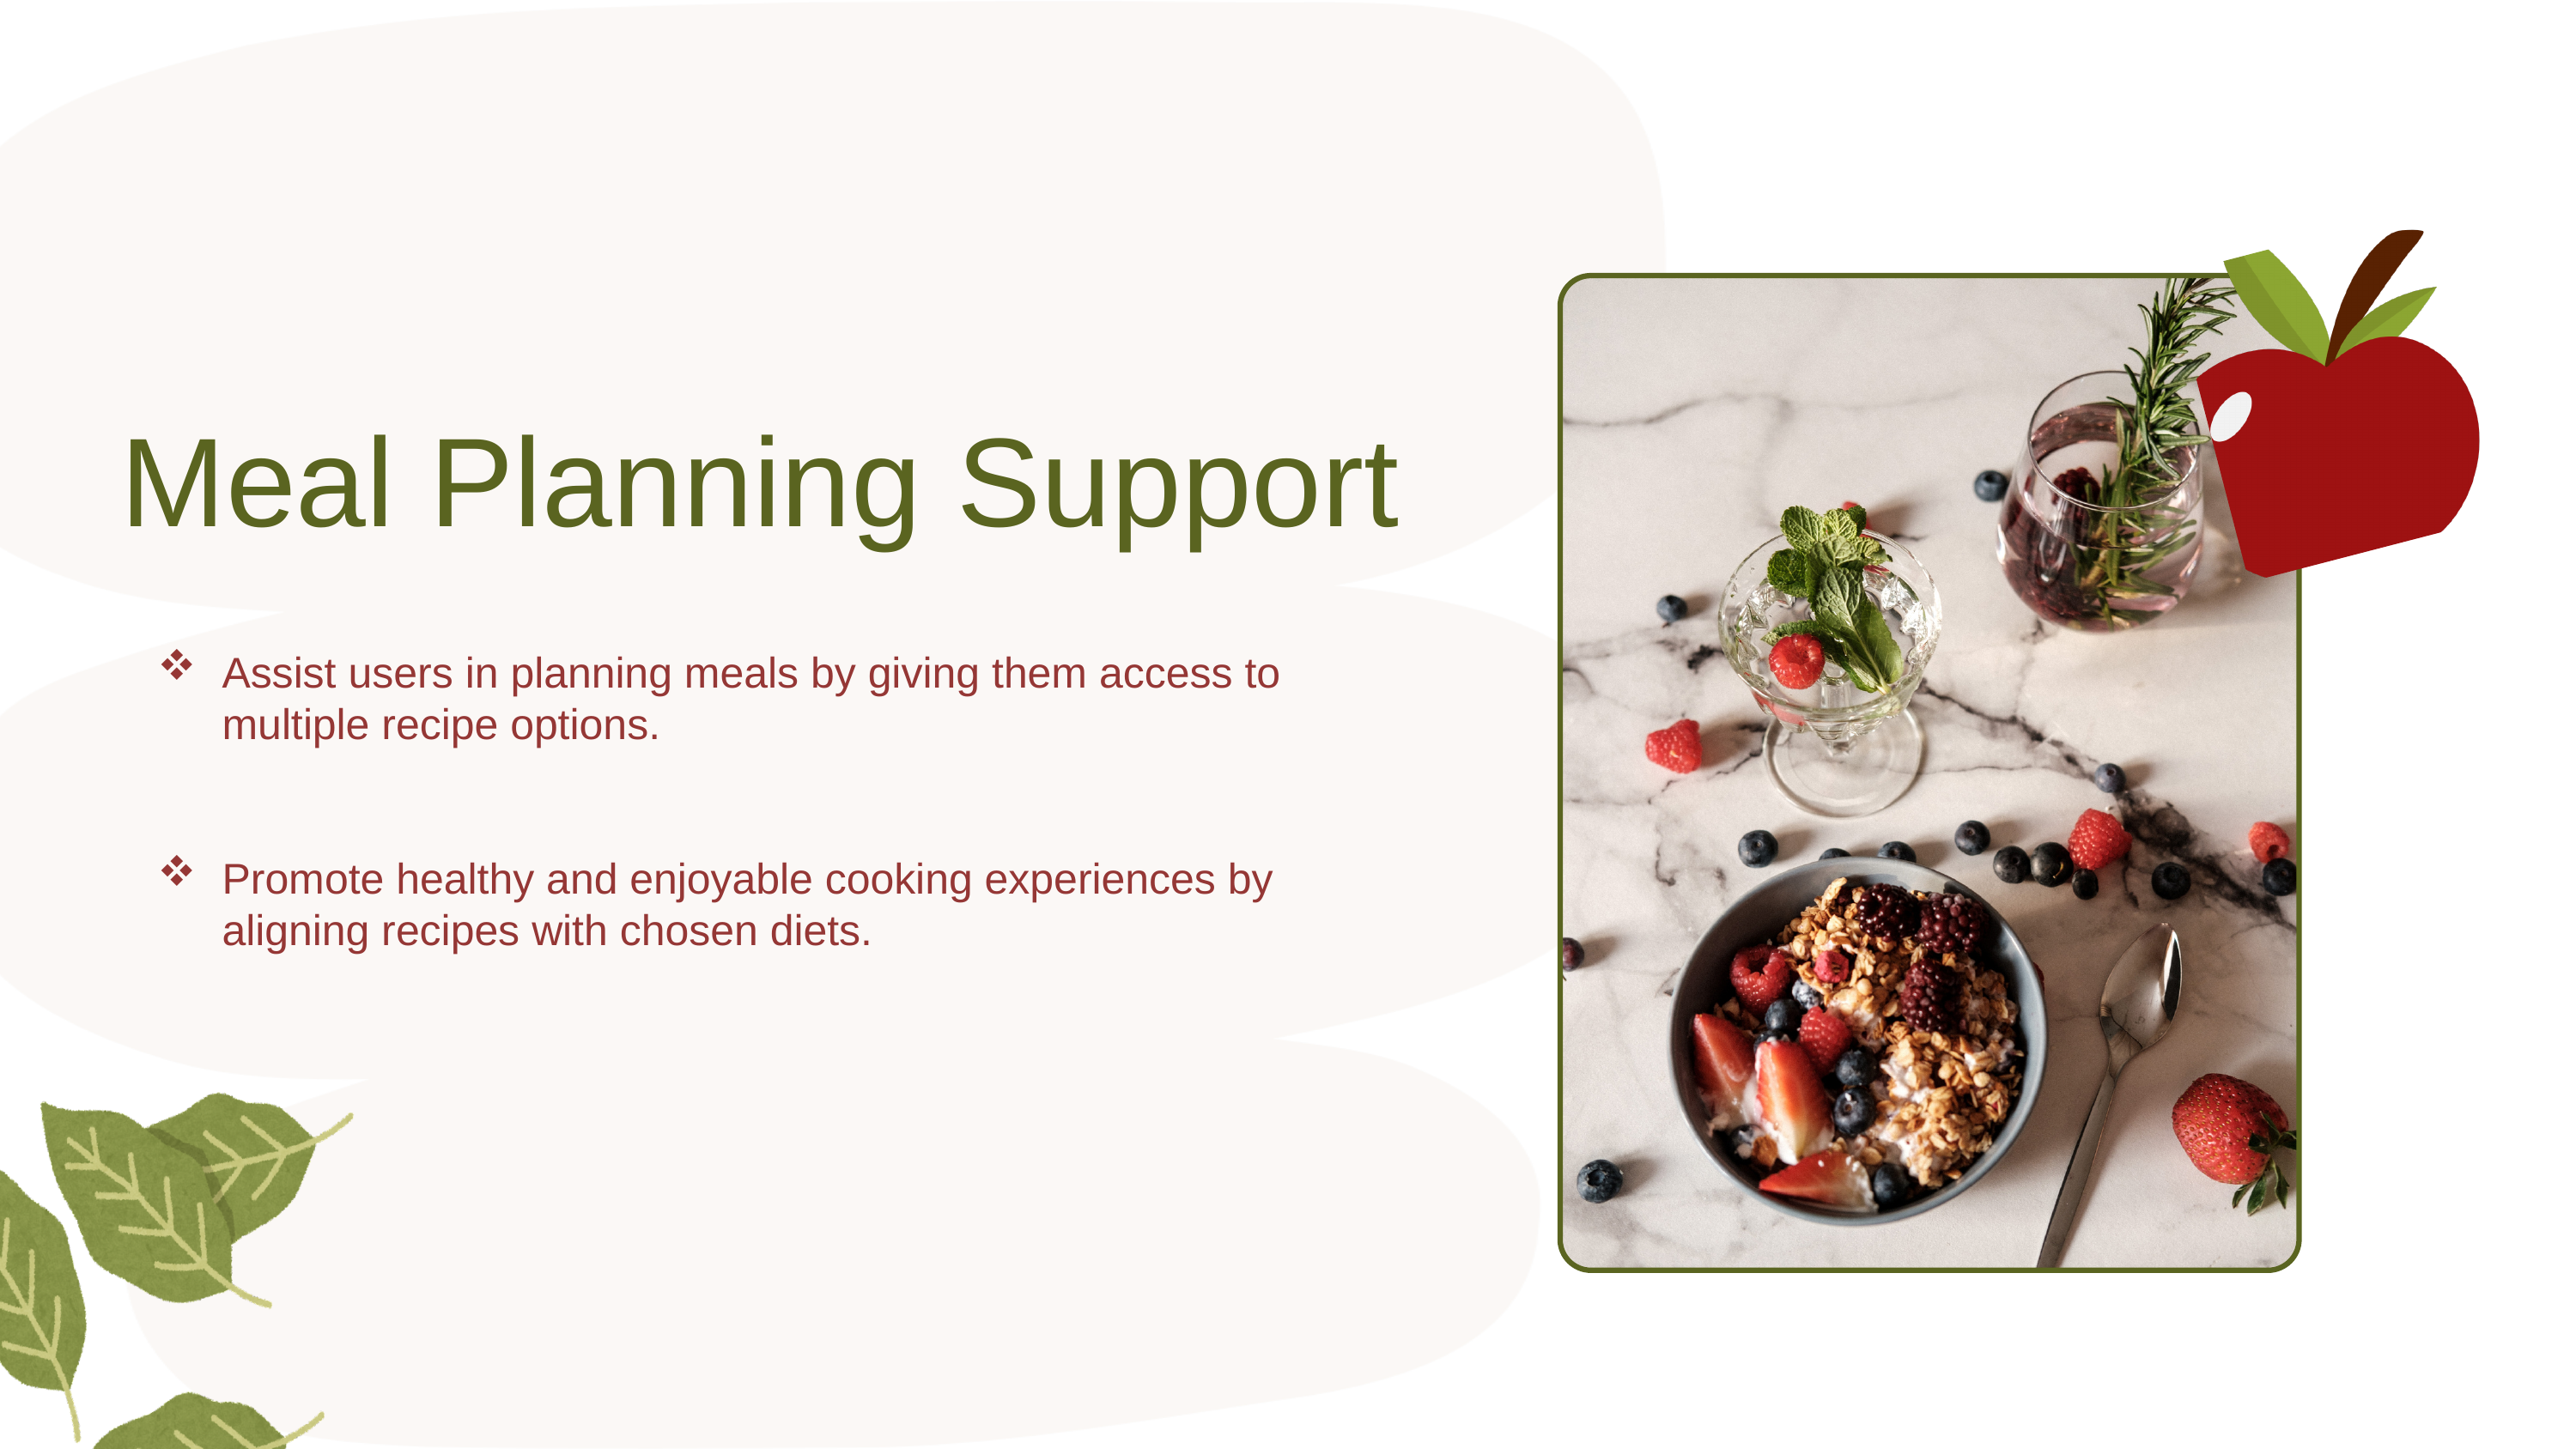

Meal Planning Support
Assist users in planning meals by giving them access to multiple recipe options.

Promote healthy and enjoyable cooking experiences by aligning recipes with chosen diets.